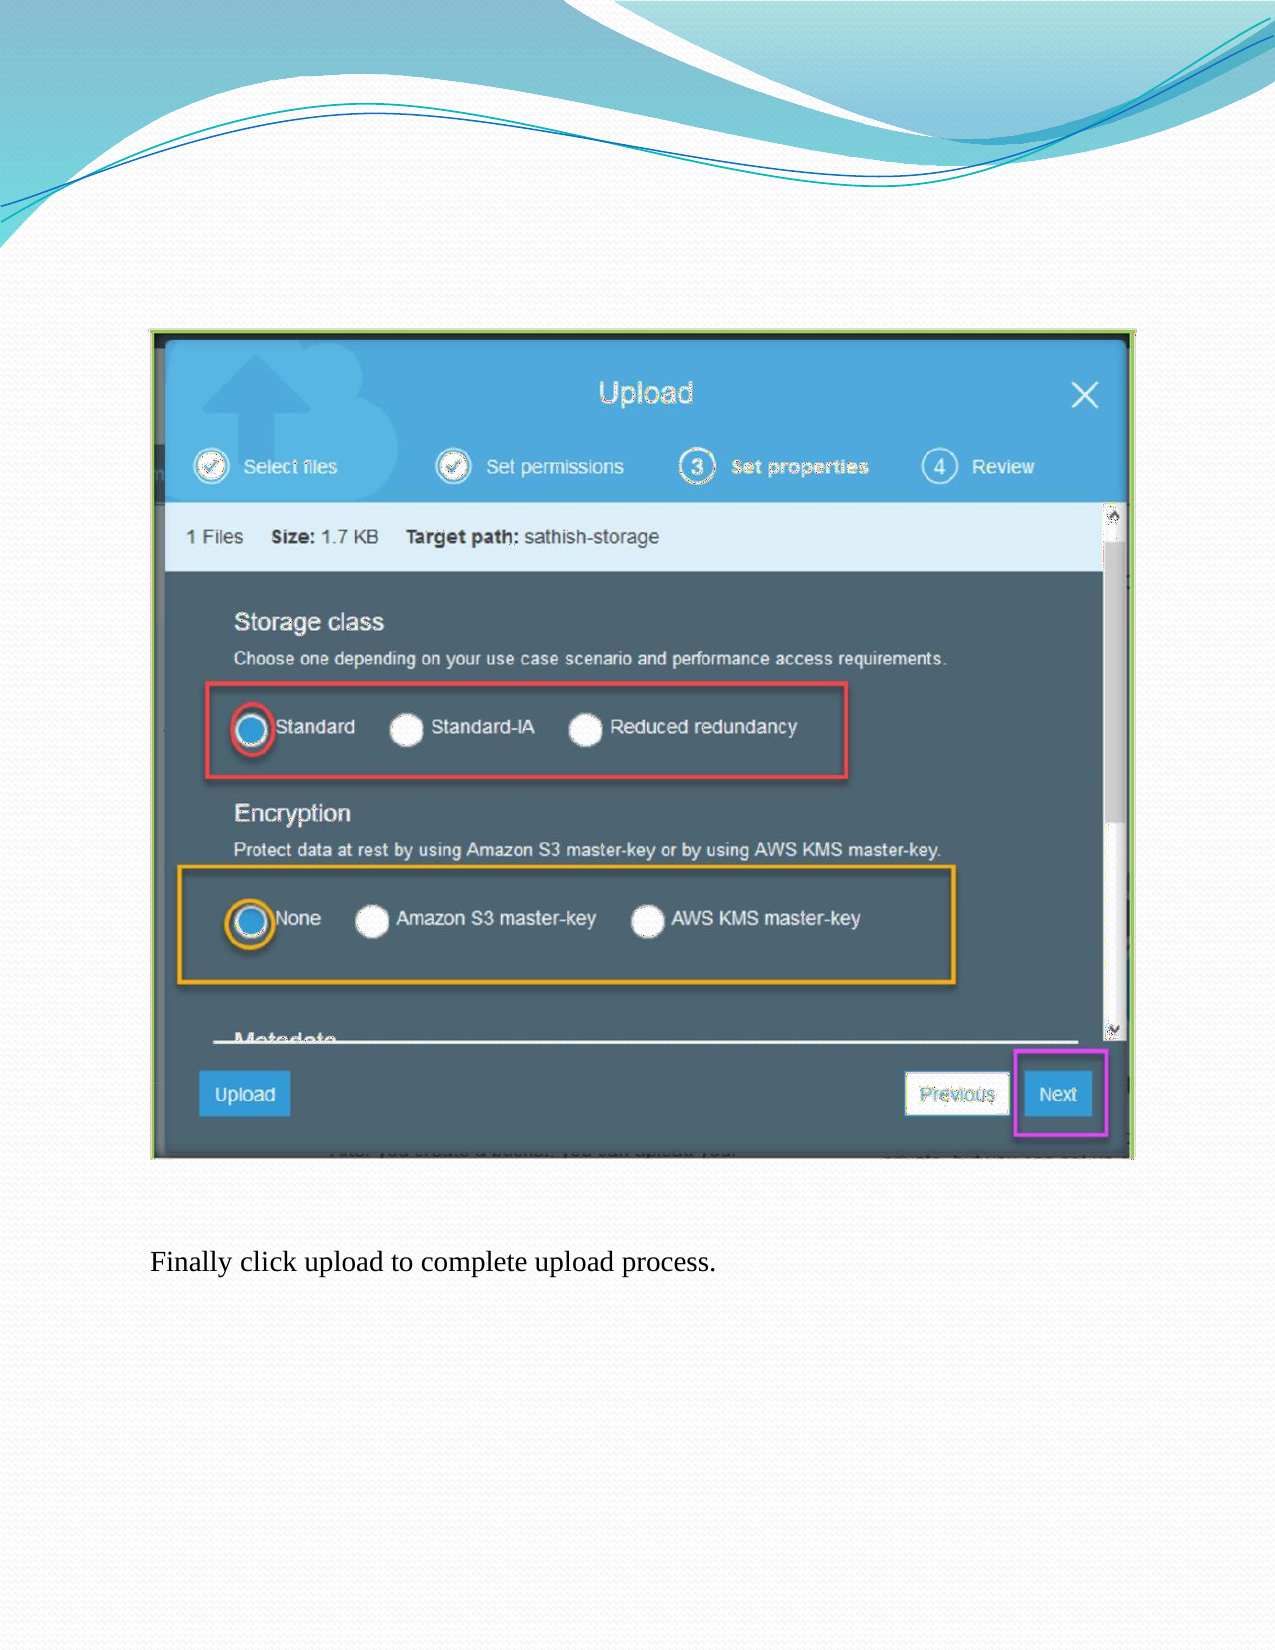

Finally click upload to complete upload process.